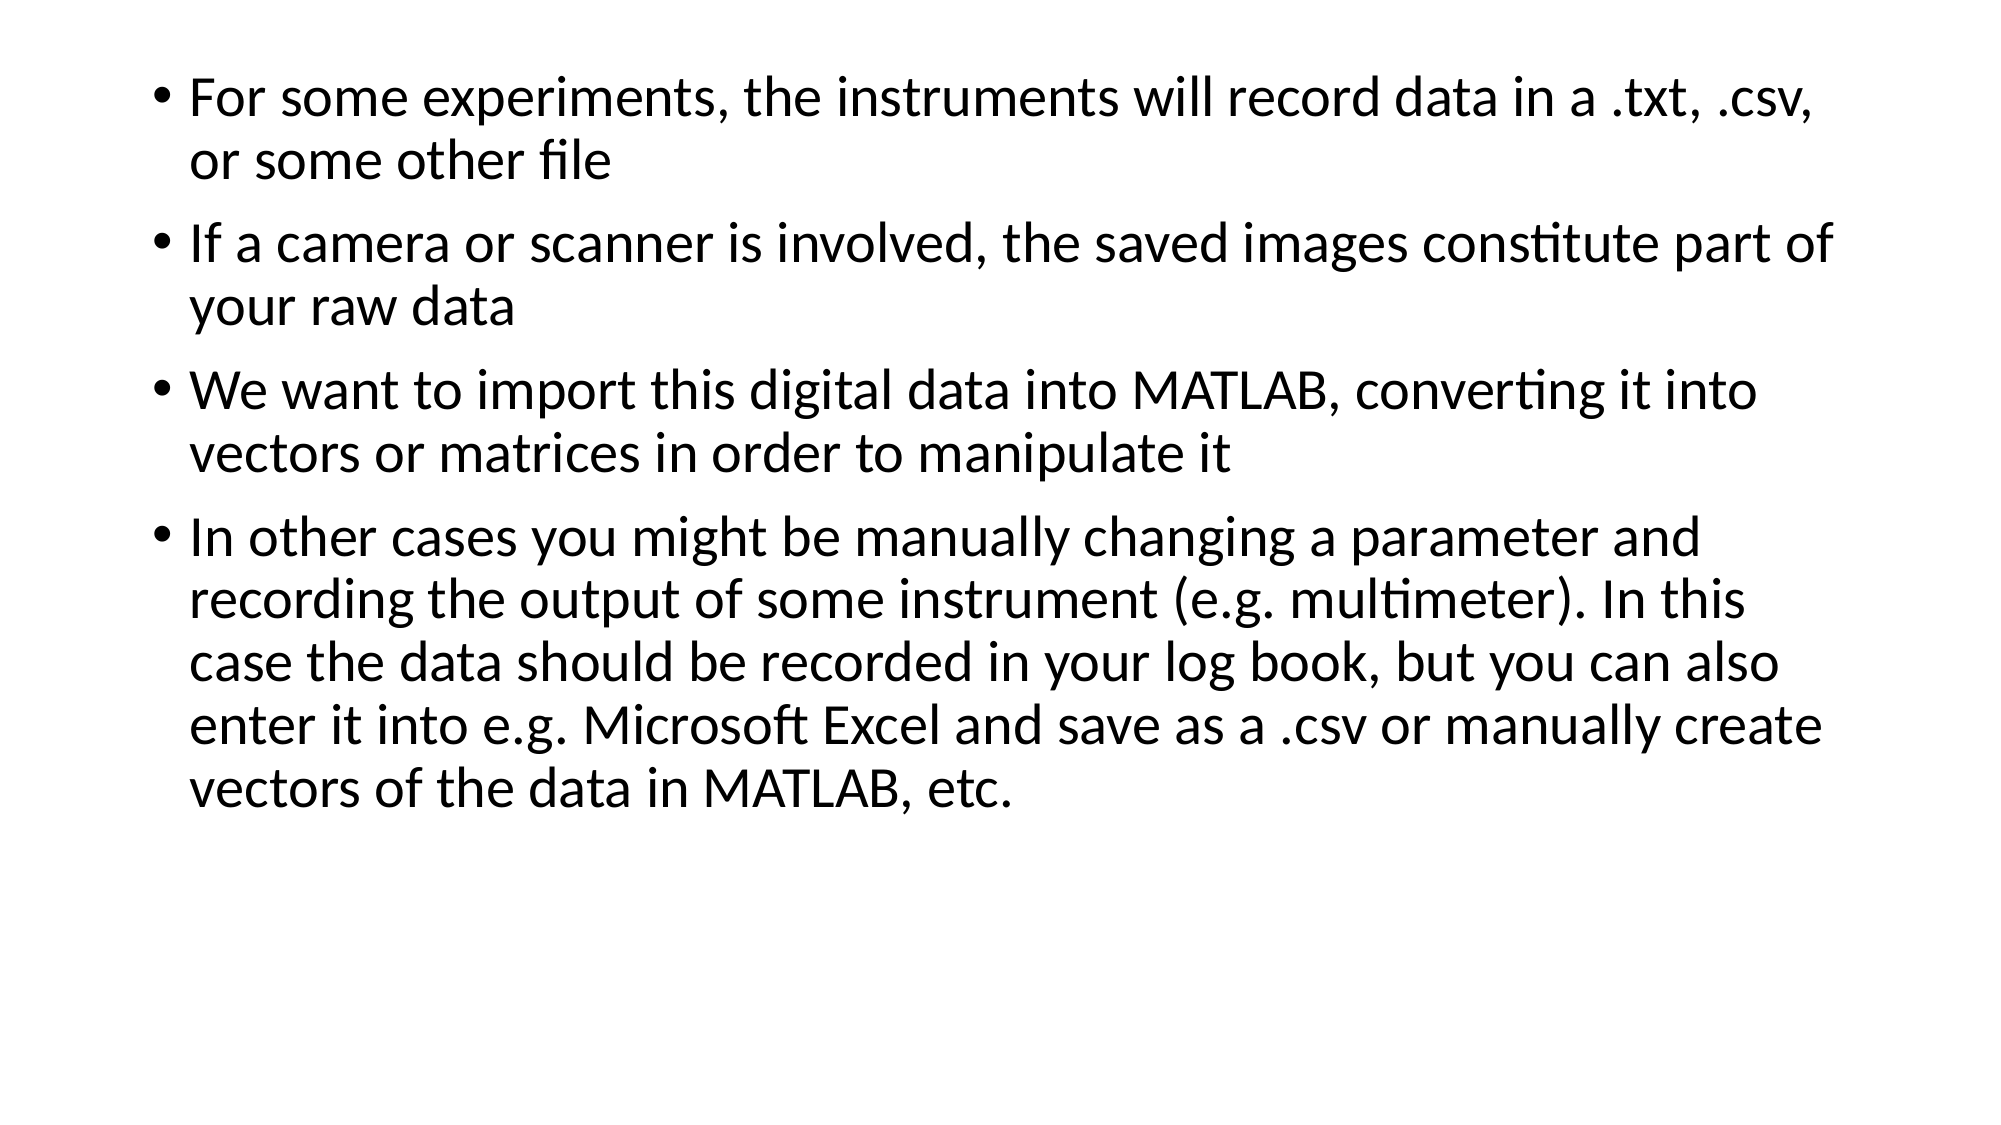

For some experiments, the instruments will record data in a .txt, .csv, or some other file
If a camera or scanner is involved, the saved images constitute part of your raw data
We want to import this digital data into MATLAB, converting it into vectors or matrices in order to manipulate it
In other cases you might be manually changing a parameter and recording the output of some instrument (e.g. multimeter). In this case the data should be recorded in your log book, but you can also enter it into e.g. Microsoft Excel and save as a .csv or manually create vectors of the data in MATLAB, etc.